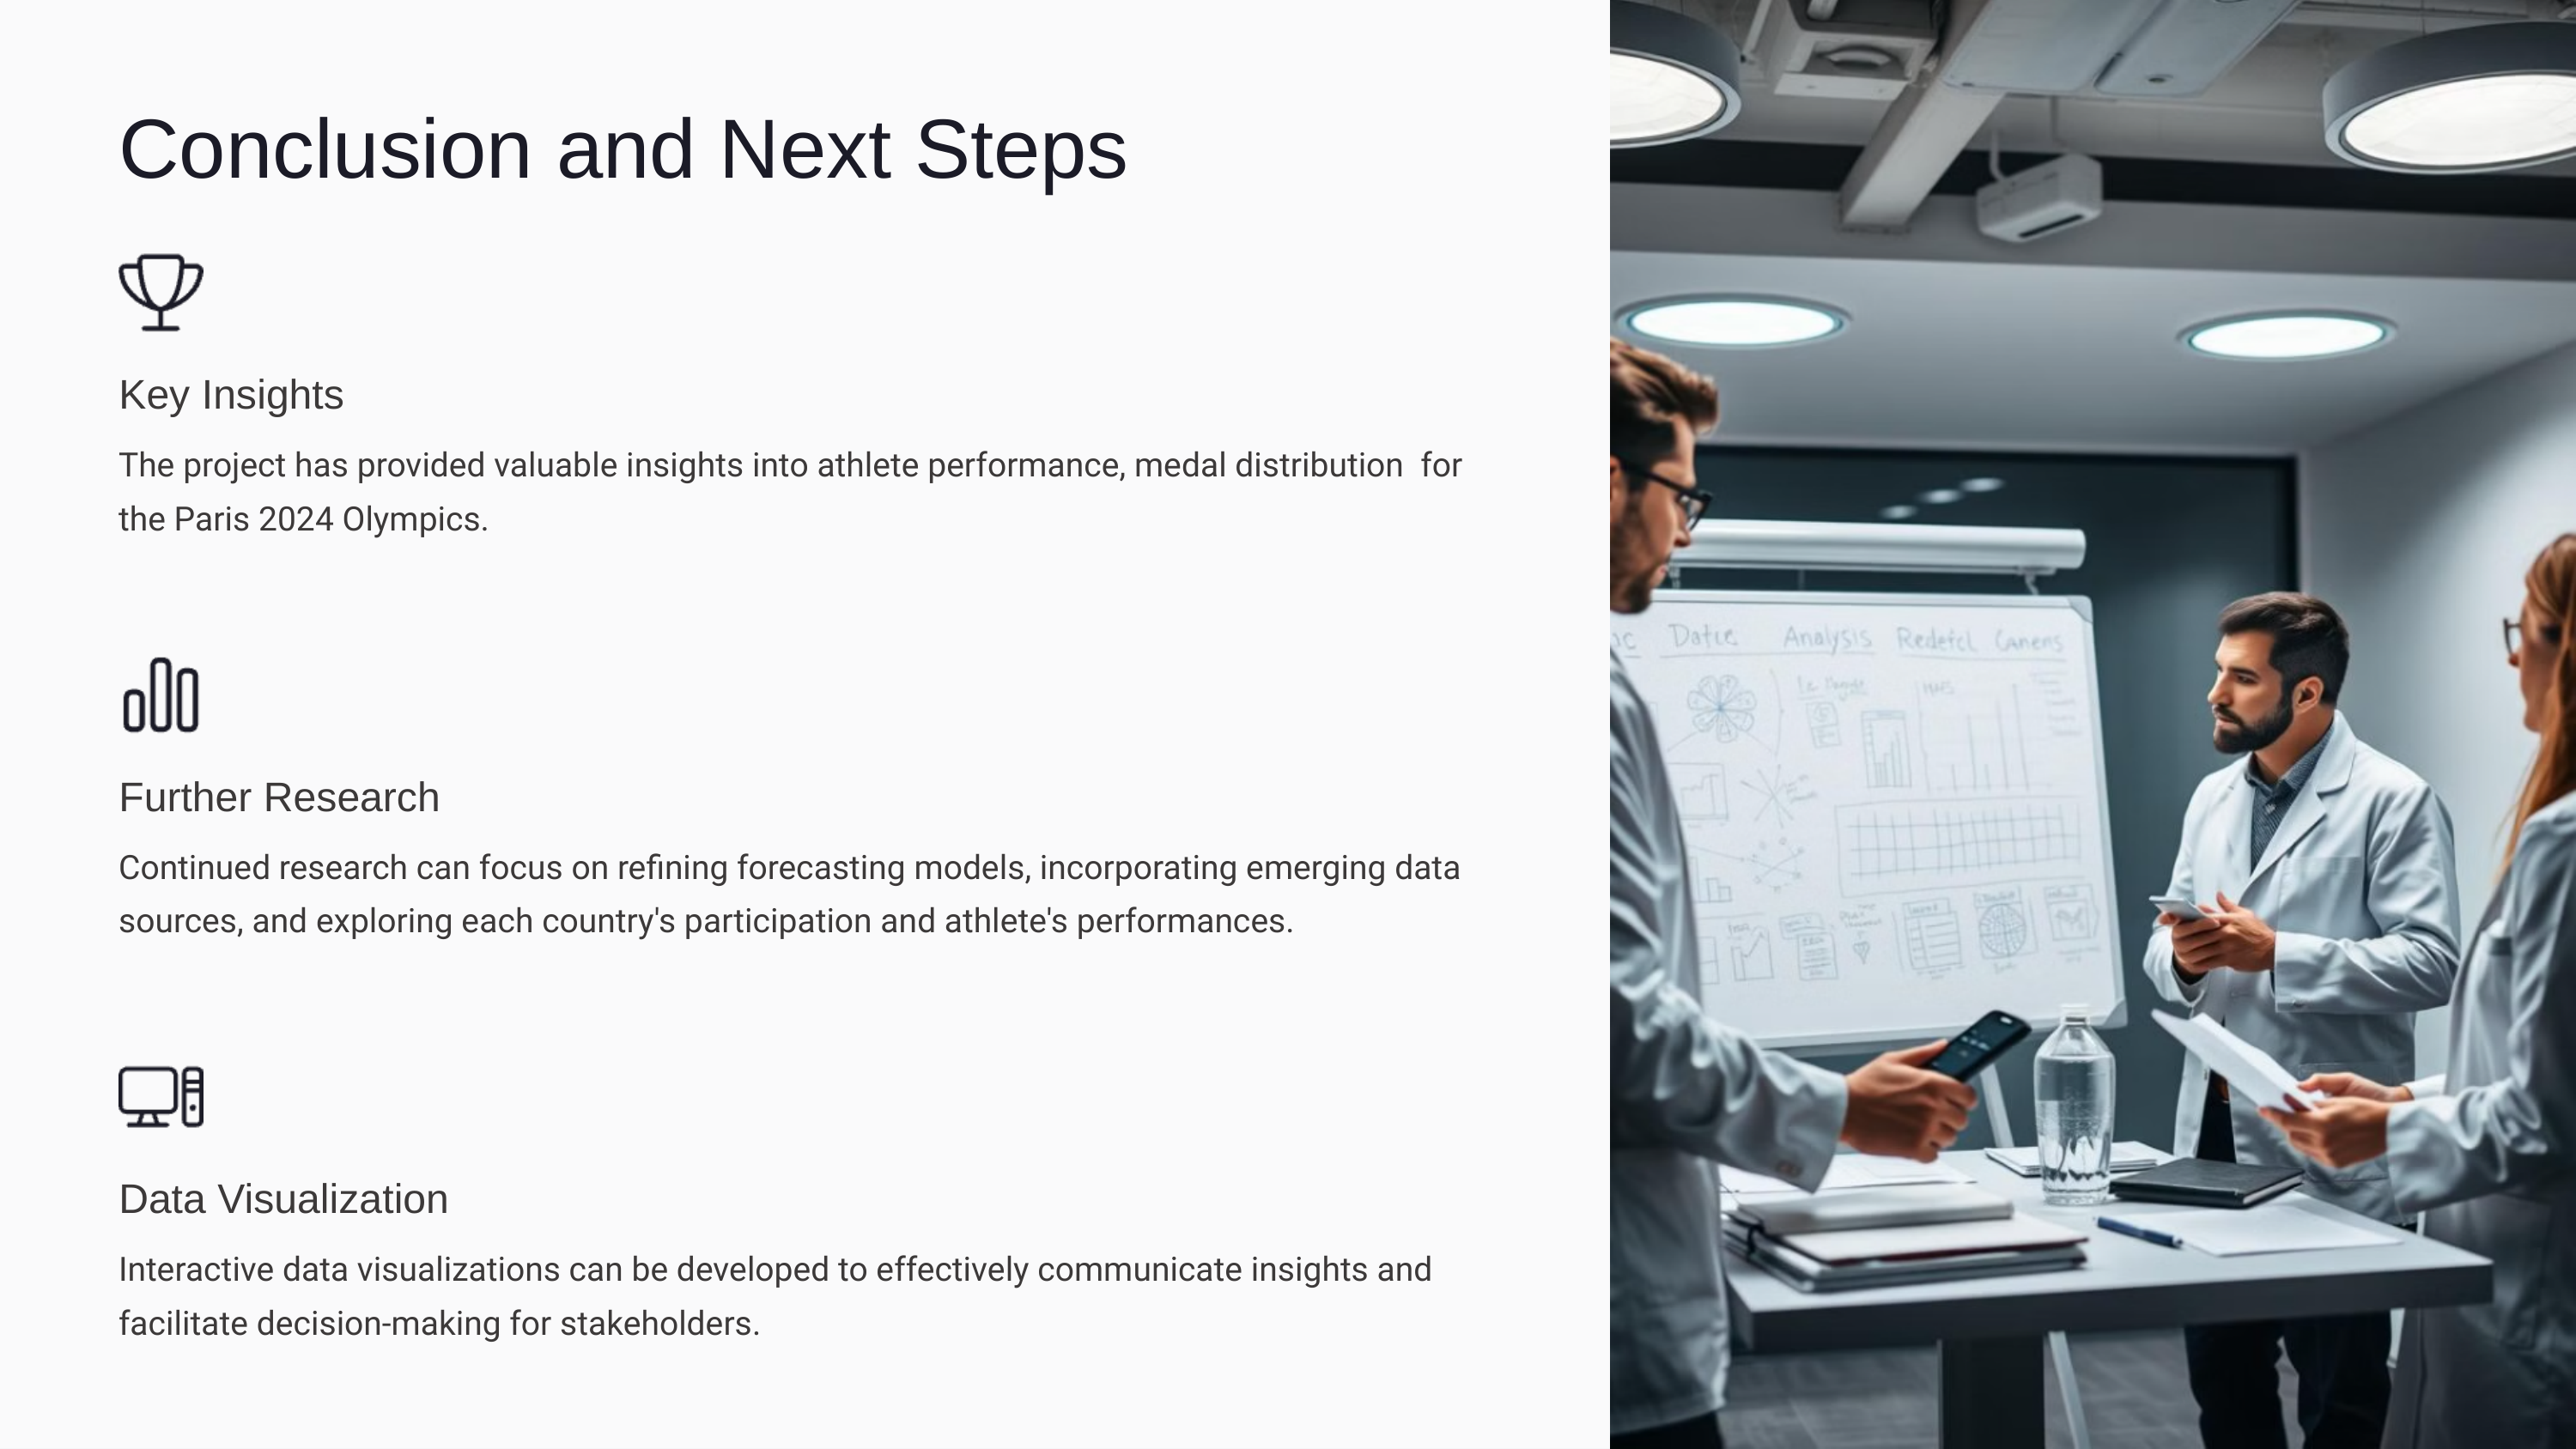

Conclusion and Next Steps

Key Insights
The project has provided valuable insights into athlete performance, medal distribution  for the Paris 2024 Olympics.

Further Research
Continued research can focus on refining forecasting models, incorporating emerging data sources, and exploring each country's participation and athlete's performances.

Data Visualization
Interactive data visualizations can be developed to effectively communicate insights and facilitate decision-making for stakeholders.